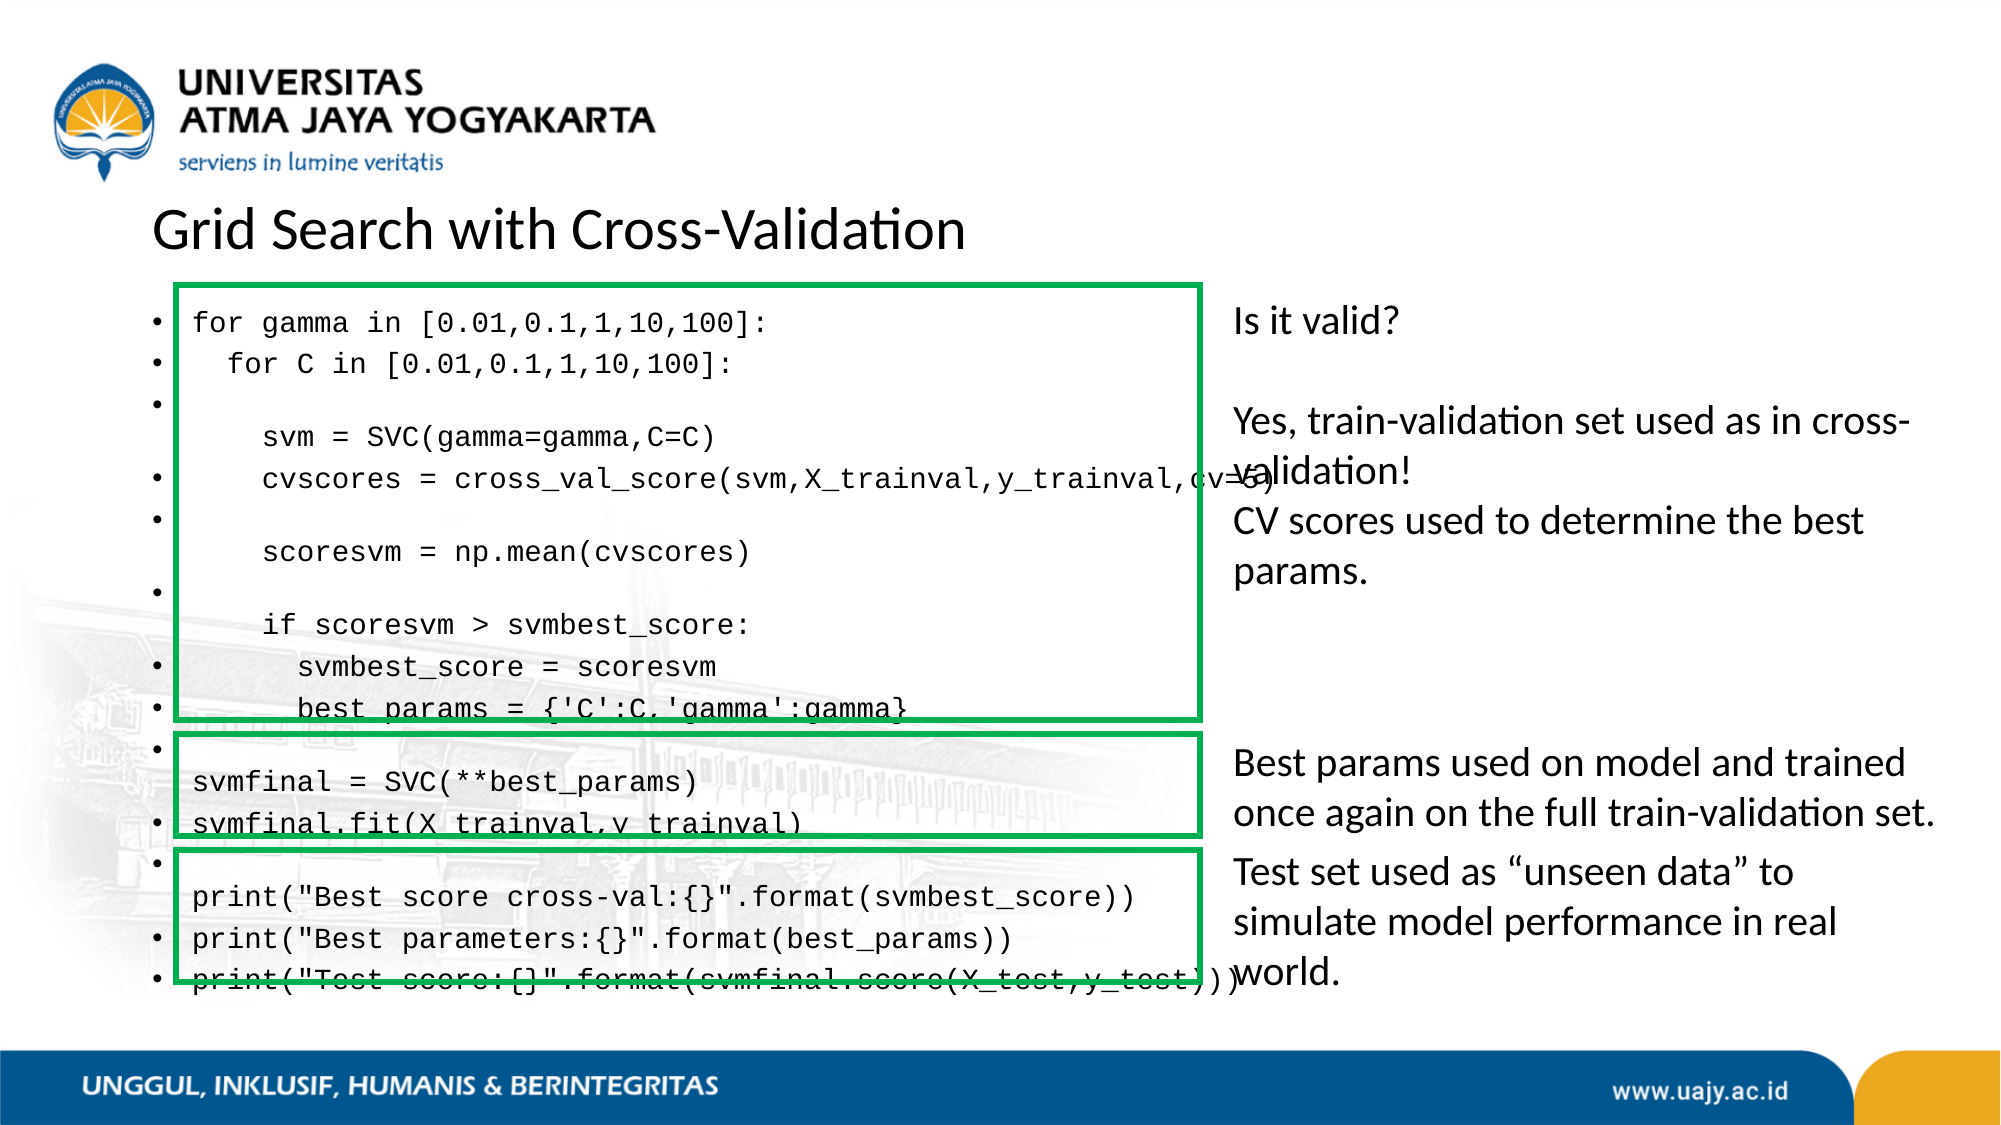

# Grid Search with Cross-Validation

Is it valid?

Yes, train-validation set used as in cross-validation!
CV scores used to determine the best params.
for gamma in [0.01,0.1,1,10,100]:
  for C in [0.01,0.1,1,10,100]:
    svm = SVC(gamma=gamma,C=C)
    cvscores = cross_val_score(svm,X_trainval,y_trainval,cv=5)
    scoresvm = np.mean(cvscores)
    if scoresvm > svmbest_score:
      svmbest_score = scoresvm
      best_params = {'C':C,'gamma':gamma}
svmfinal = SVC(**best_params)
svmfinal.fit(X_trainval,y_trainval)
print("Best score cross-val:{}".format(svmbest_score))
print("Best parameters:{}".format(best_params))
print("Test score:{}".format(svmfinal.score(X_test,y_test)))

Best params used on model and trained once again on the full train-validation set.

Test set used as “unseen data” to simulate model performance in real world.